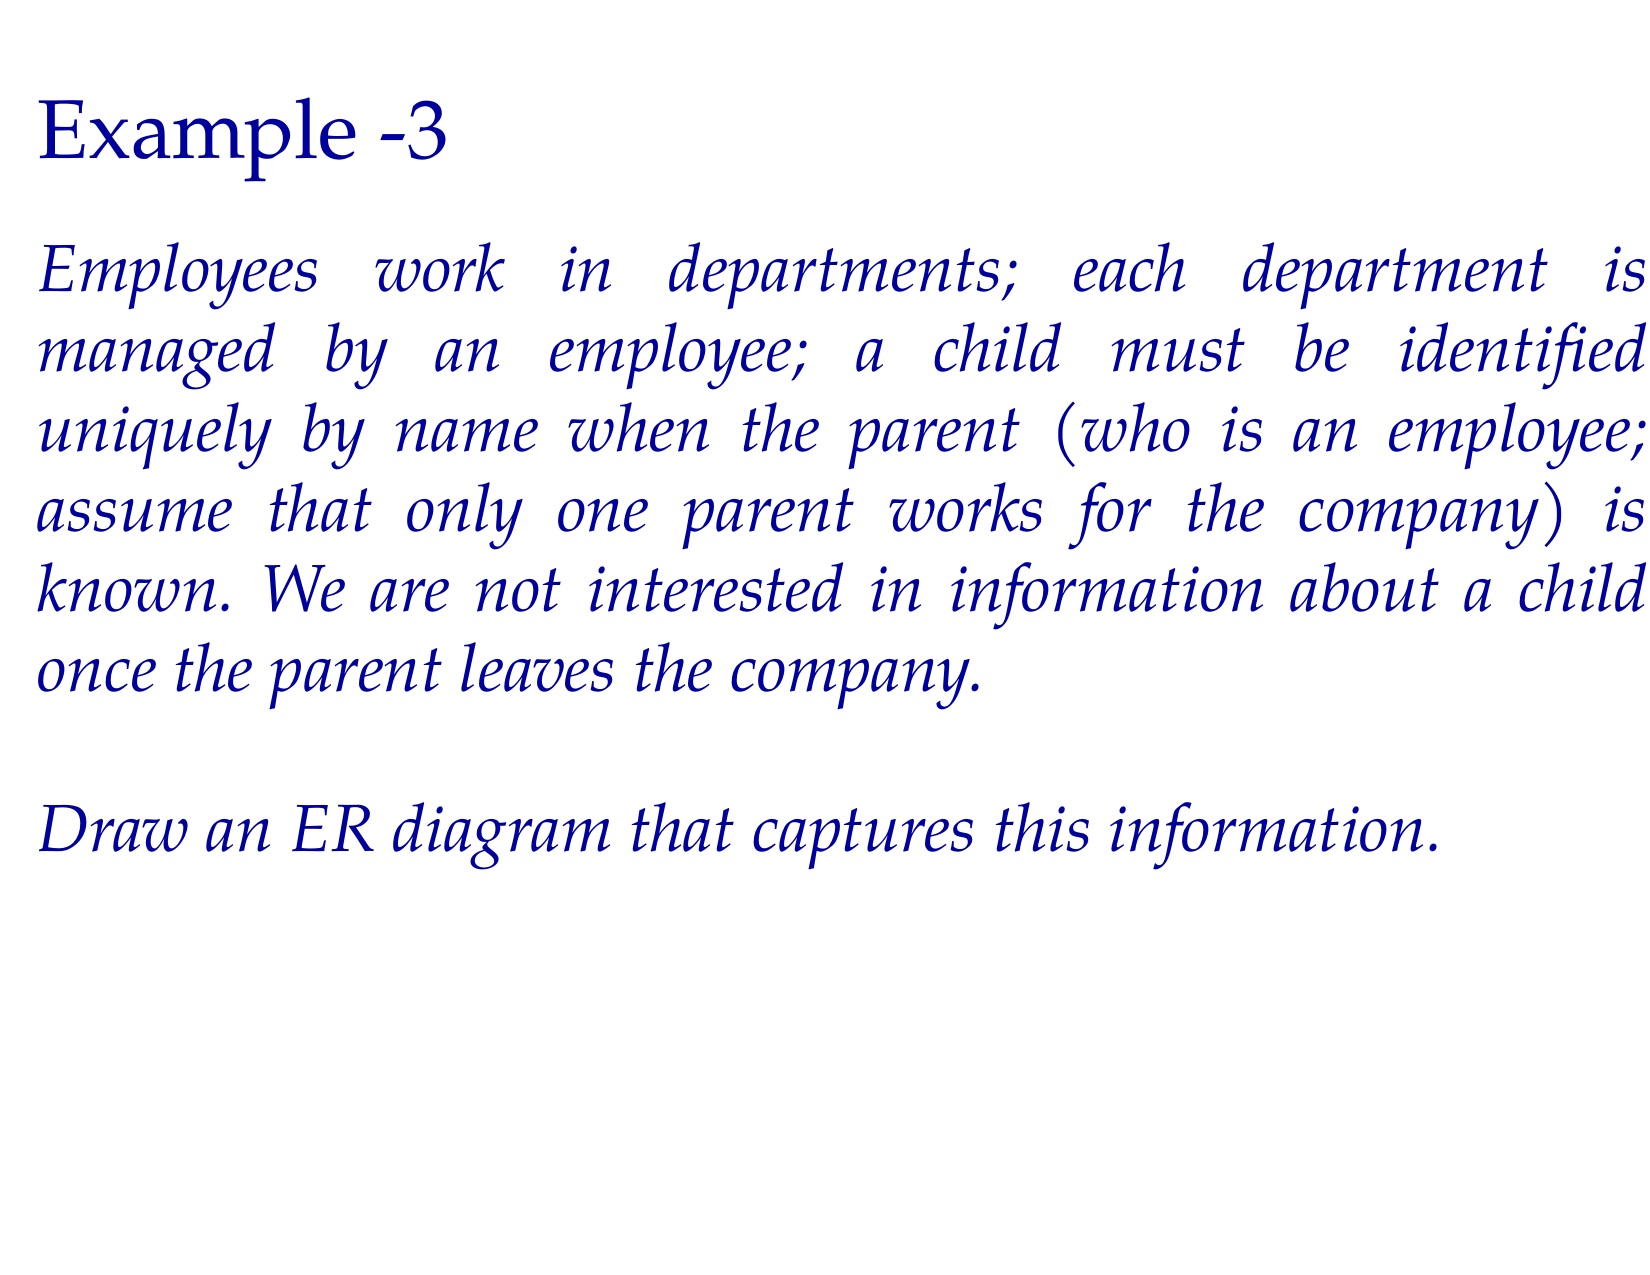

# Example -3
Employees work in departments; each department is managed by an employee; a child must be identified uniquely by name when the parent (who is an employee; assume that only one parent works for the company) is known. We are not interested in information about a child once the parent leaves the company.

Draw an ER diagram that captures this information.